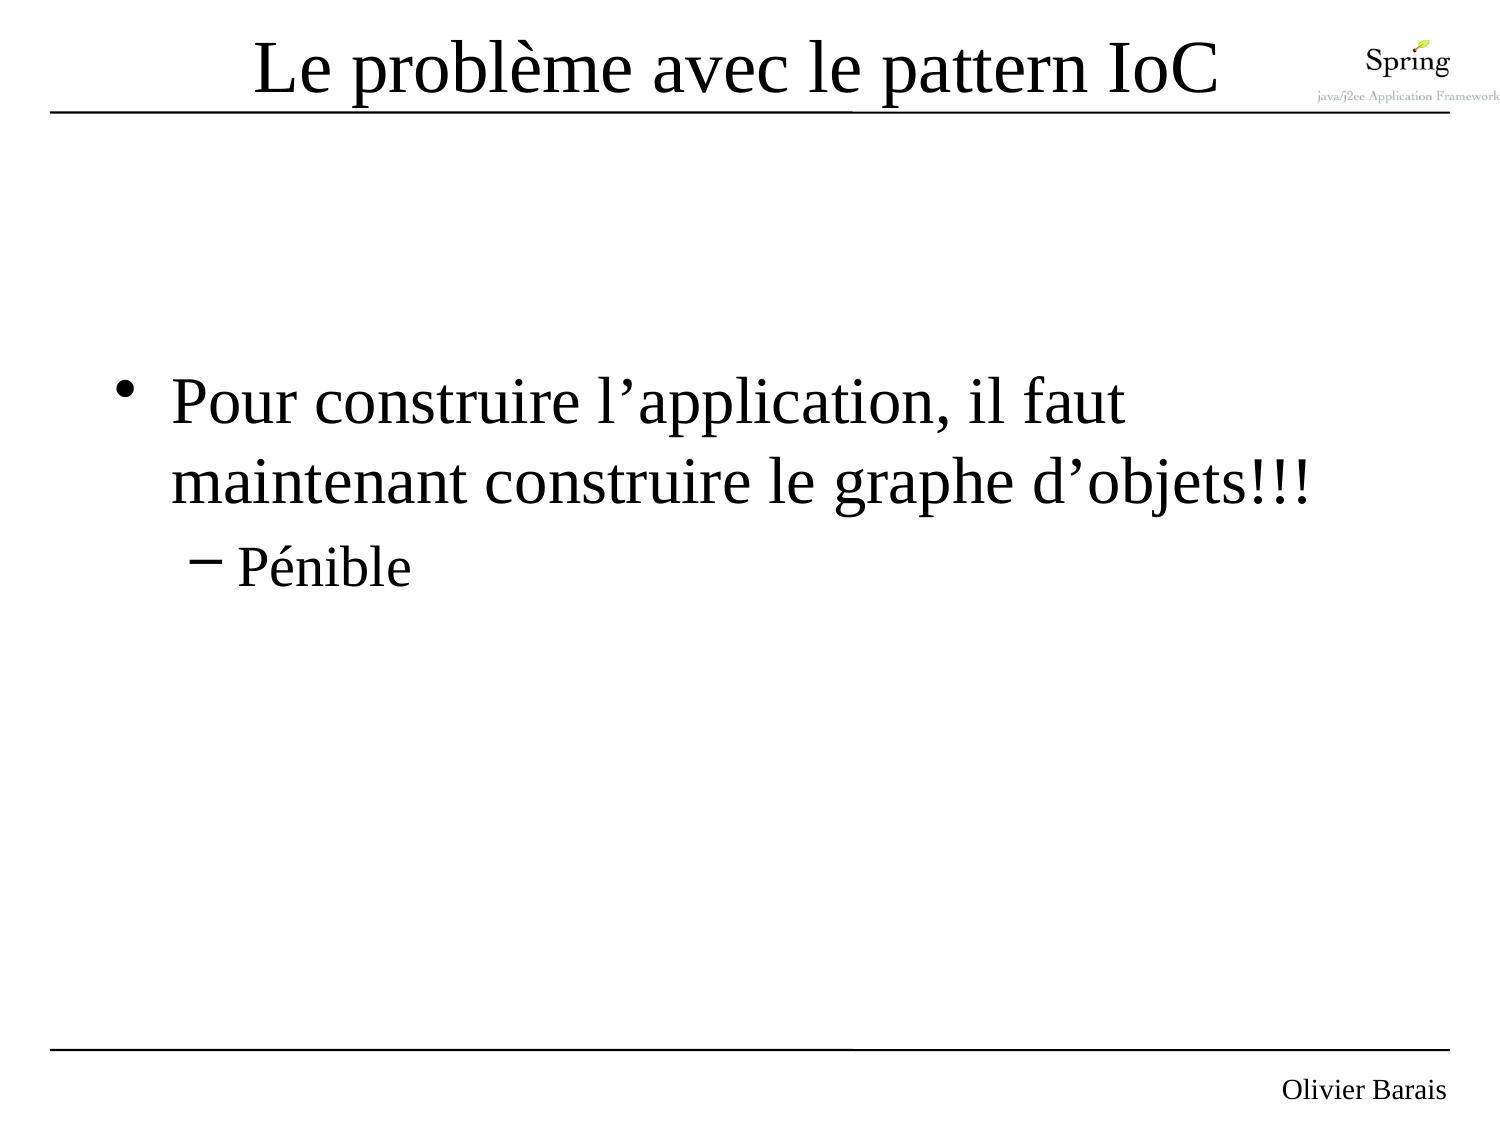

# Le problème avec le pattern IoC

Pour construire l’application, il faut maintenant construire le graphe d’objets!!!
Pénible
44